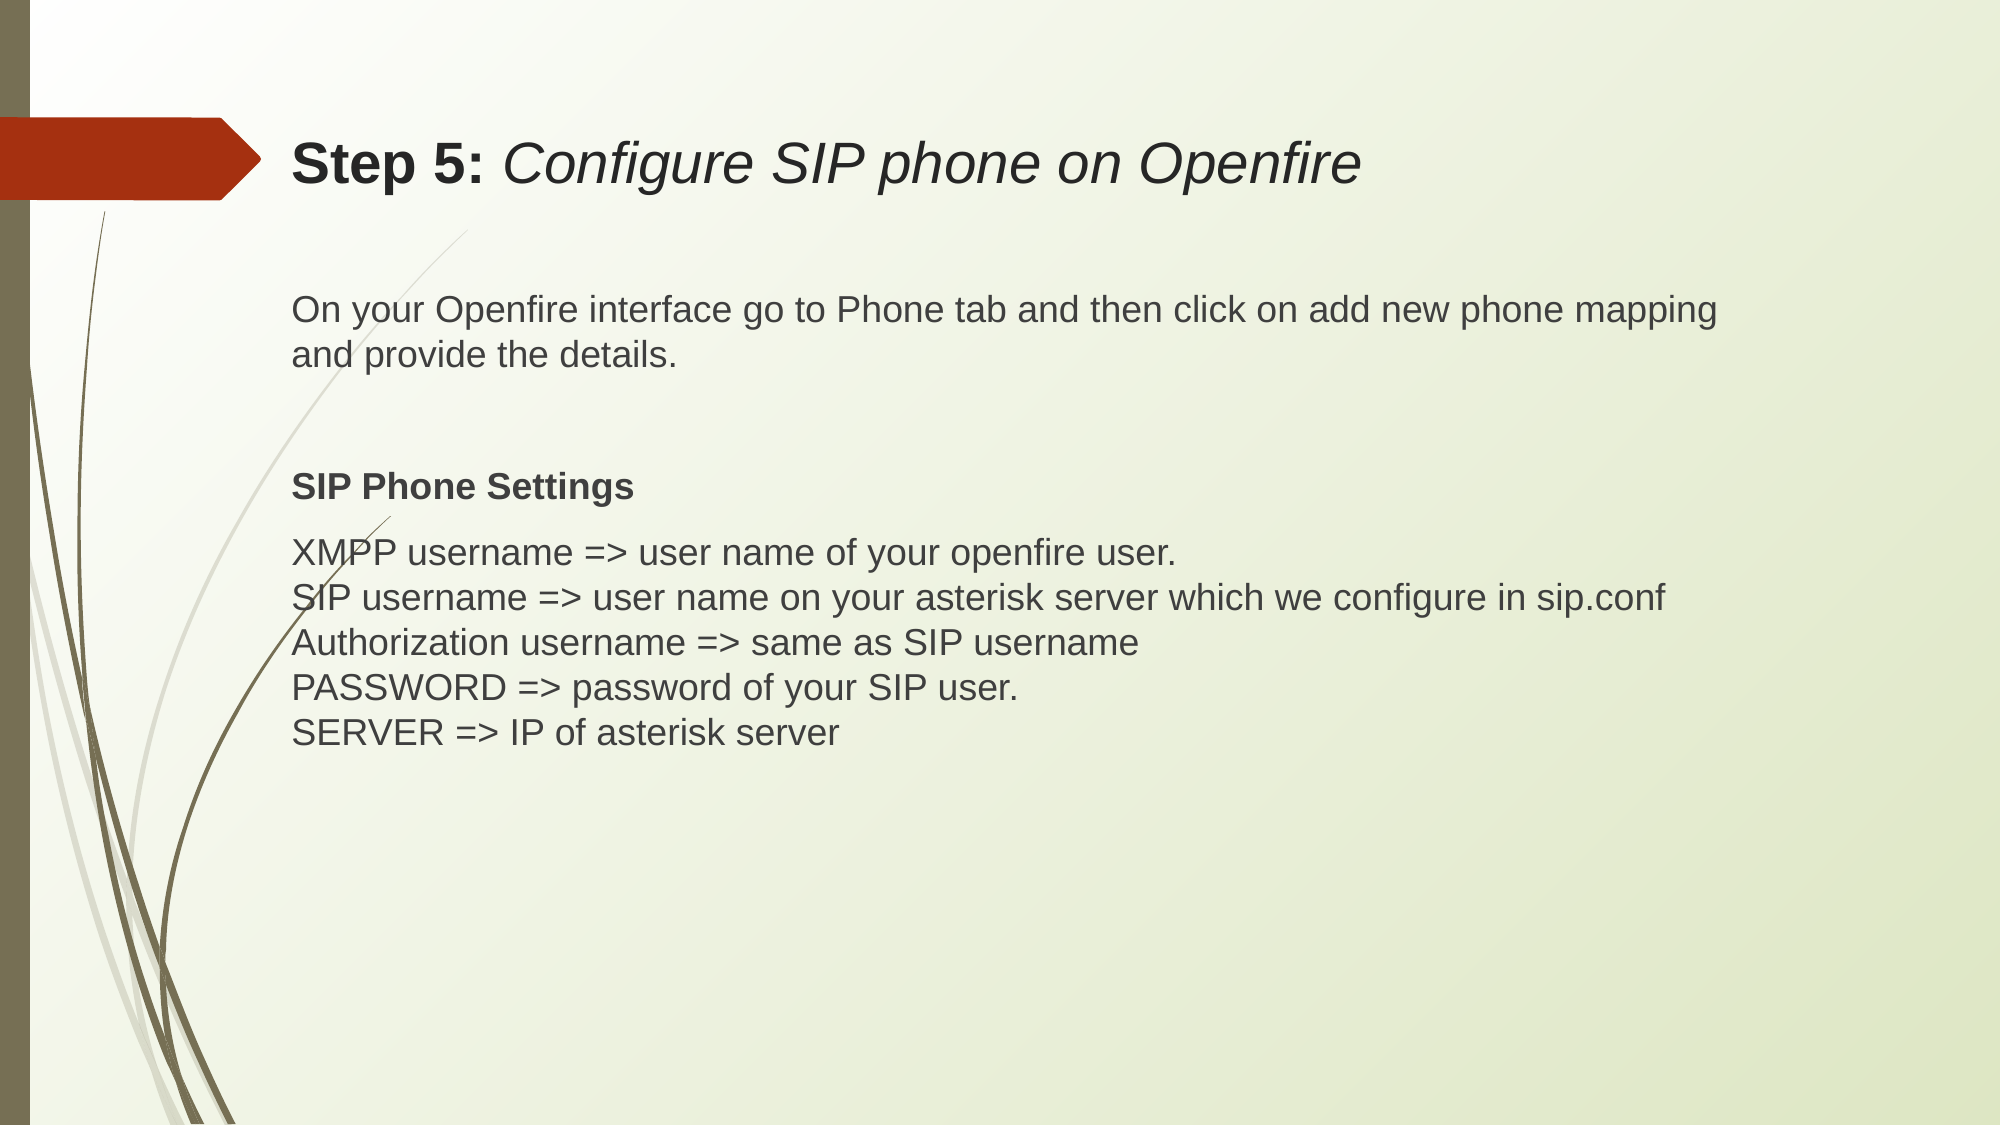

# Step 5: Configure SIP phone on Openfire
On your Openfire interface go to Phone tab and then click on add new phone mapping and provide the details.

SIP Phone Settings
XMPP username => user name of your openfire user.
SIP username => user name on your asterisk server which we configure in sip.conf
Authorization username => same as SIP username
PASSWORD => password of your SIP user.
SERVER => IP of asterisk server